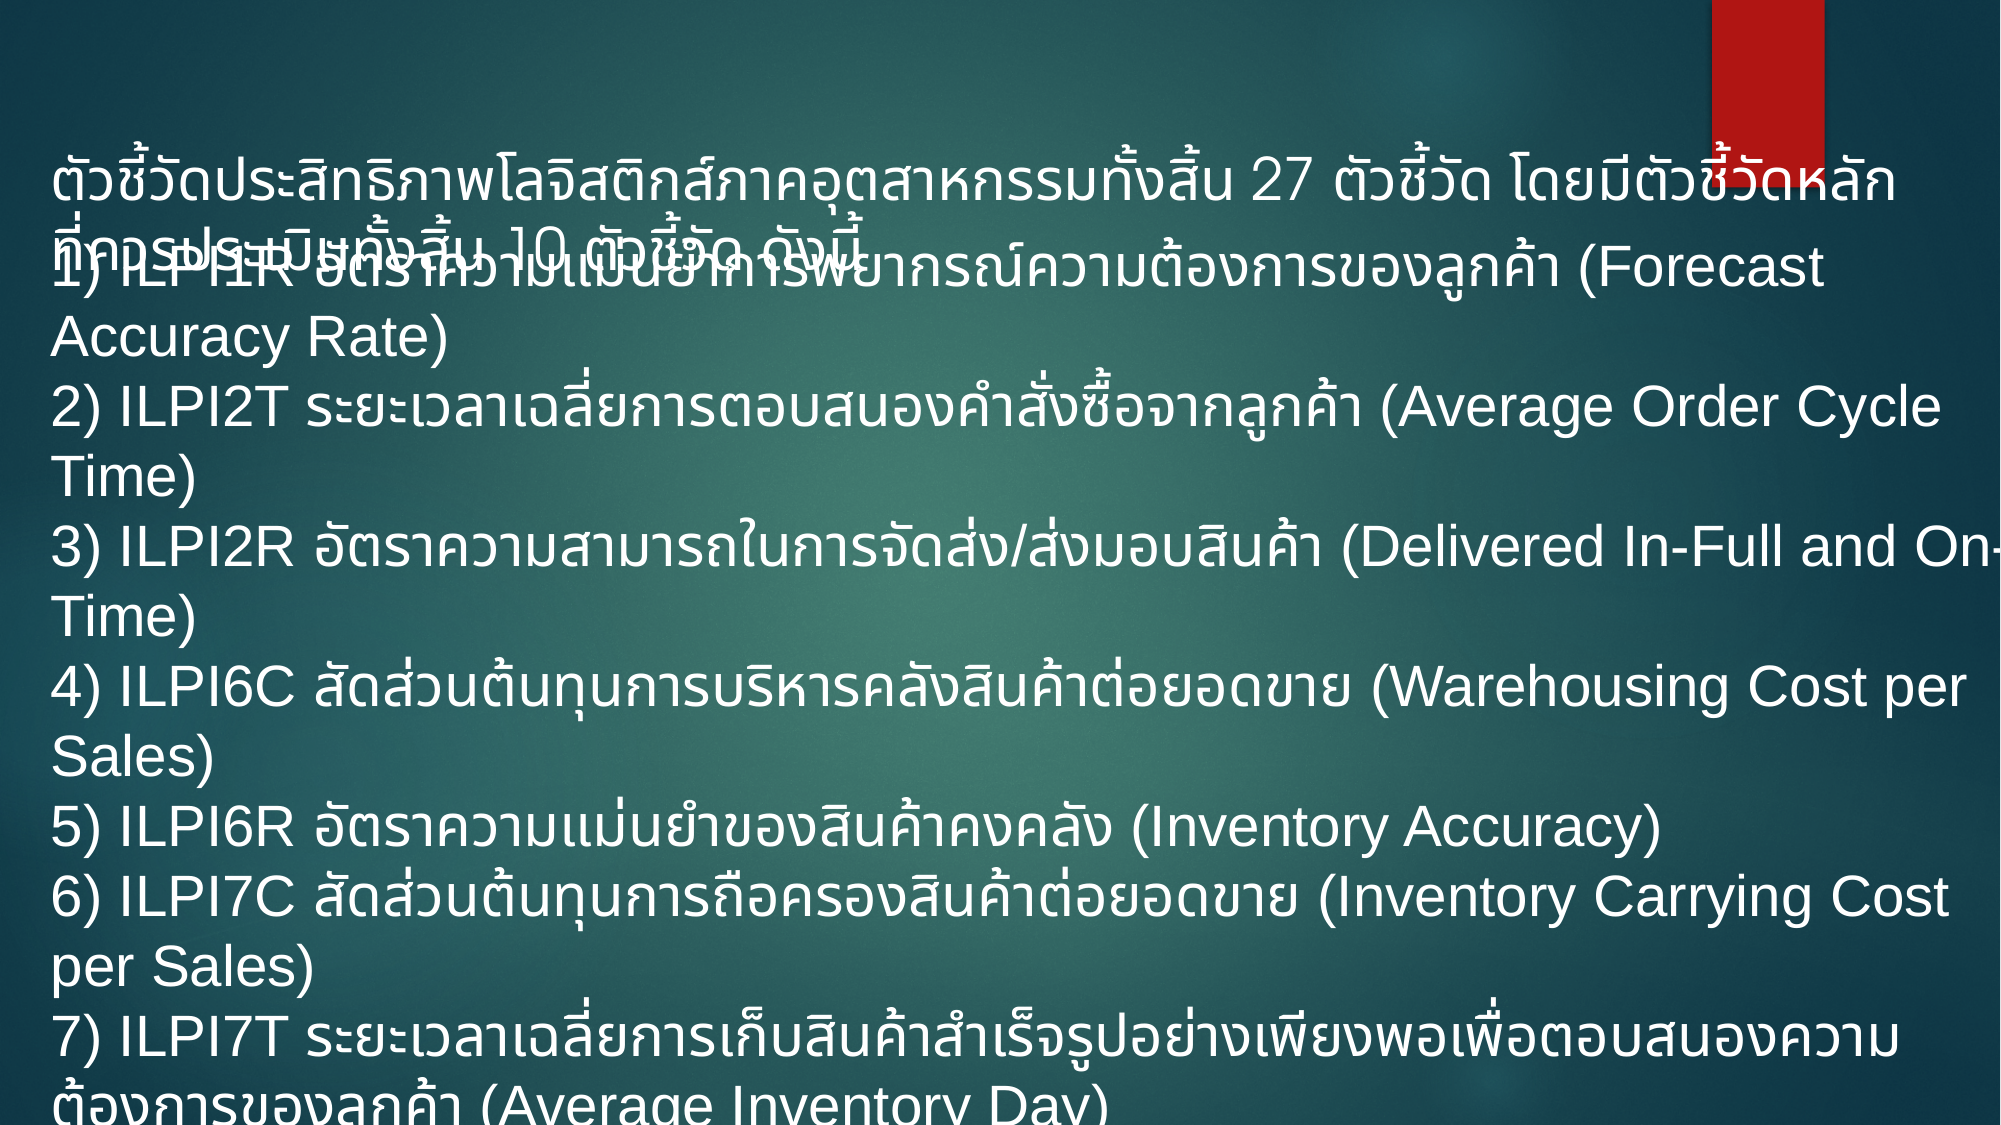

ตัวชี้วัดประสิทธิภาพโลจิสติกส์ภาคอุตสาหกรรมทั้งสิ้น 27 ตัวชี้วัด โดยมีตัวชี้วัดหลักที่ควรประเมินทั้งสิ้น 10 ตัวชี้วัด ดังนี้
1) ILPI1R อัตราความแม่นยำการพยากรณ์ความต้องการของลูกค้า (Forecast Accuracy Rate)
2) ILPI2T ระยะเวลาเฉลี่ยการตอบสนองคำสั่งซื้อจากลูกค้า (Average Order Cycle Time)
3) ILPI2R อัตราความสามารถในการจัดส่ง/ส่งมอบสินค้า (Delivered In-Full and On-Time)
4) ILPI6C สัดส่วนต้นทุนการบริหารคลังสินค้าต่อยอดขาย (Warehousing Cost per Sales)
5) ILPI6R อัตราความแม่นยำของสินค้าคงคลัง (Inventory Accuracy)
6) ILPI7C สัดส่วนต้นทุนการถือครองสินค้าต่อยอดขาย (Inventory Carrying Cost per Sales)
7) ILPI7T ระยะเวลาเฉลี่ยการเก็บสินค้าสำเร็จรูปอย่างเพียงพอเพื่อตอบสนองความต้องการของลูกค้า (Average Inventory Day)
8) ILPI8C สัดส่วนต้นทุนการขนส่งต่อยอดขาย (Transportation Cost per Sales)
9) ILPI8T ระยะเวลาเฉลี่ยการจัดส่งสินค้า (Average Delivery Cycle Time)
10) ILPI9R อัตราการถูกตีกลับของสินค้า (Rate of Returned Goods)